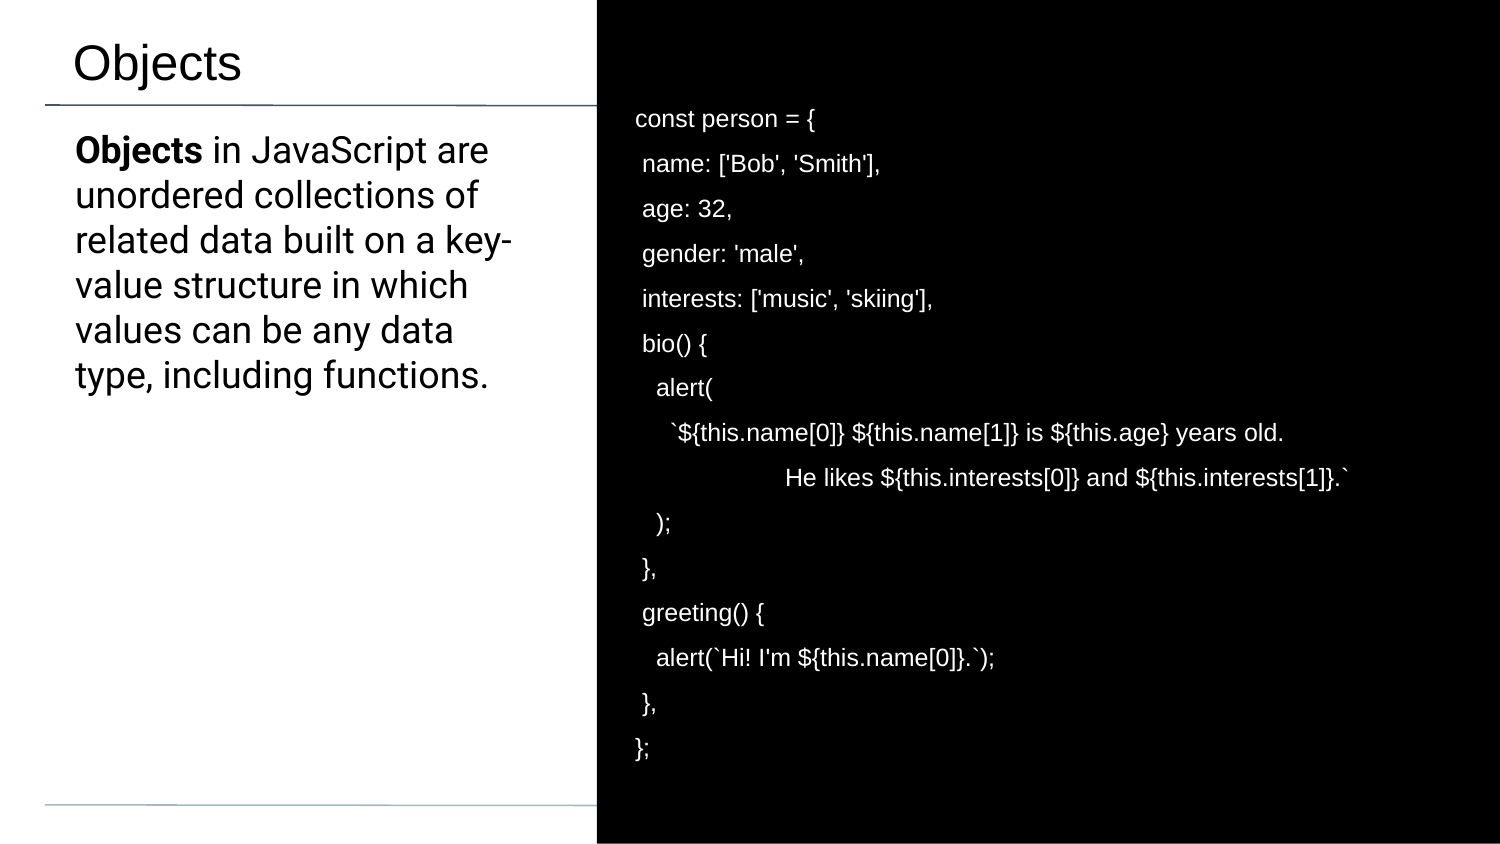

# Objects

const person = {
 name: ['Bob', 'Smith'],
 age: 32,
 gender: 'male',
 interests: ['music', 'skiing'],
 bio() {
   alert(
     `${this.name[0]} ${this.name[1]} is ${this.age} years old.
	He likes ${this.interests[0]} and ${this.interests[1]}.`
   );
 },
 greeting() {
   alert(`Hi! I'm ${this.name[0]}.`);
 },
};
Objects in JavaScript are unordered collections of related data built on a key-value structure in which values can be any data type, including functions.